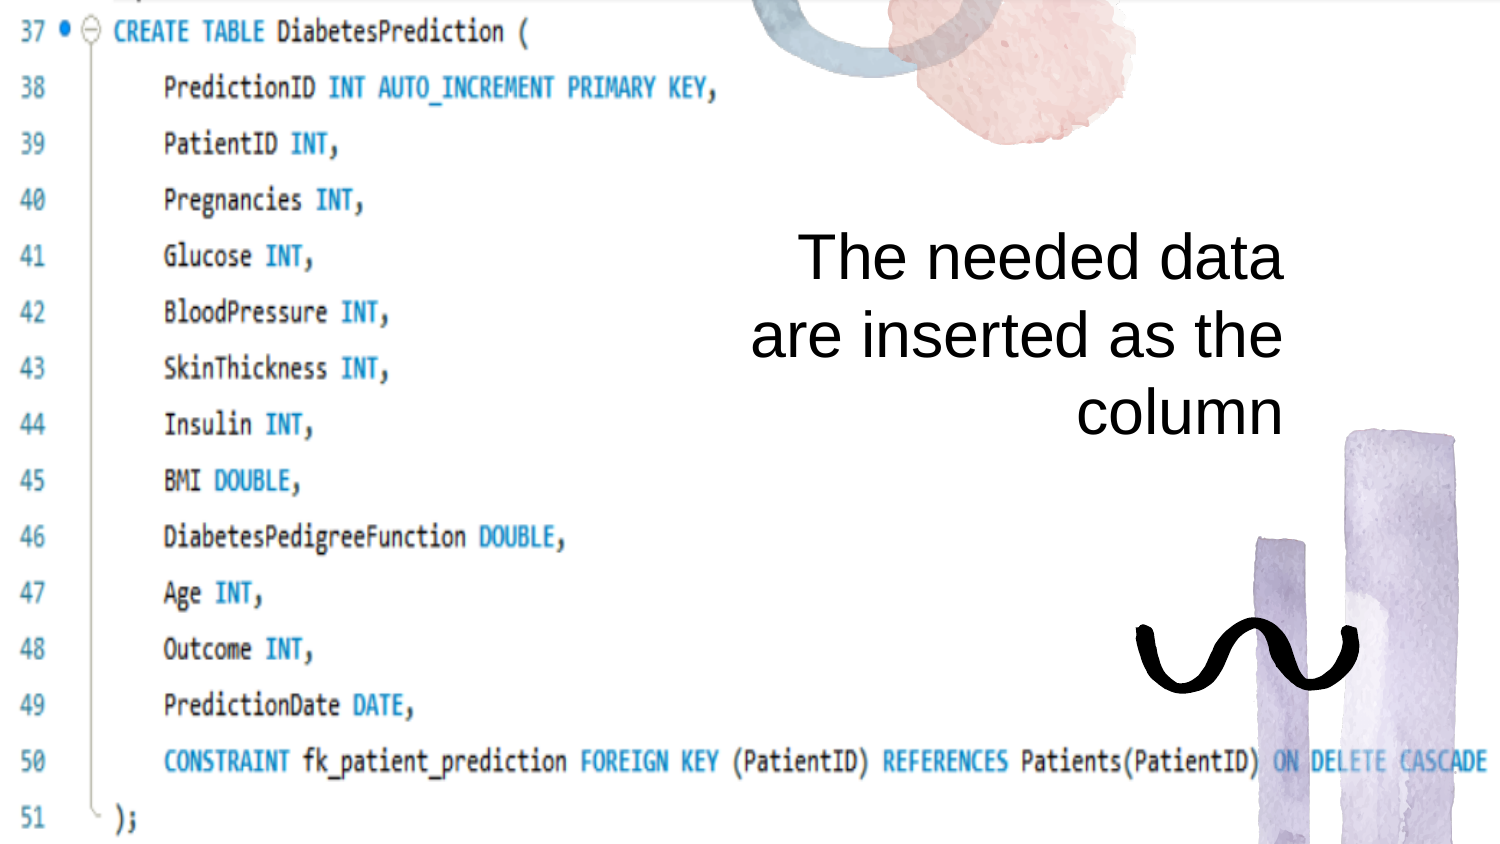

# The needed data are inserted as the column